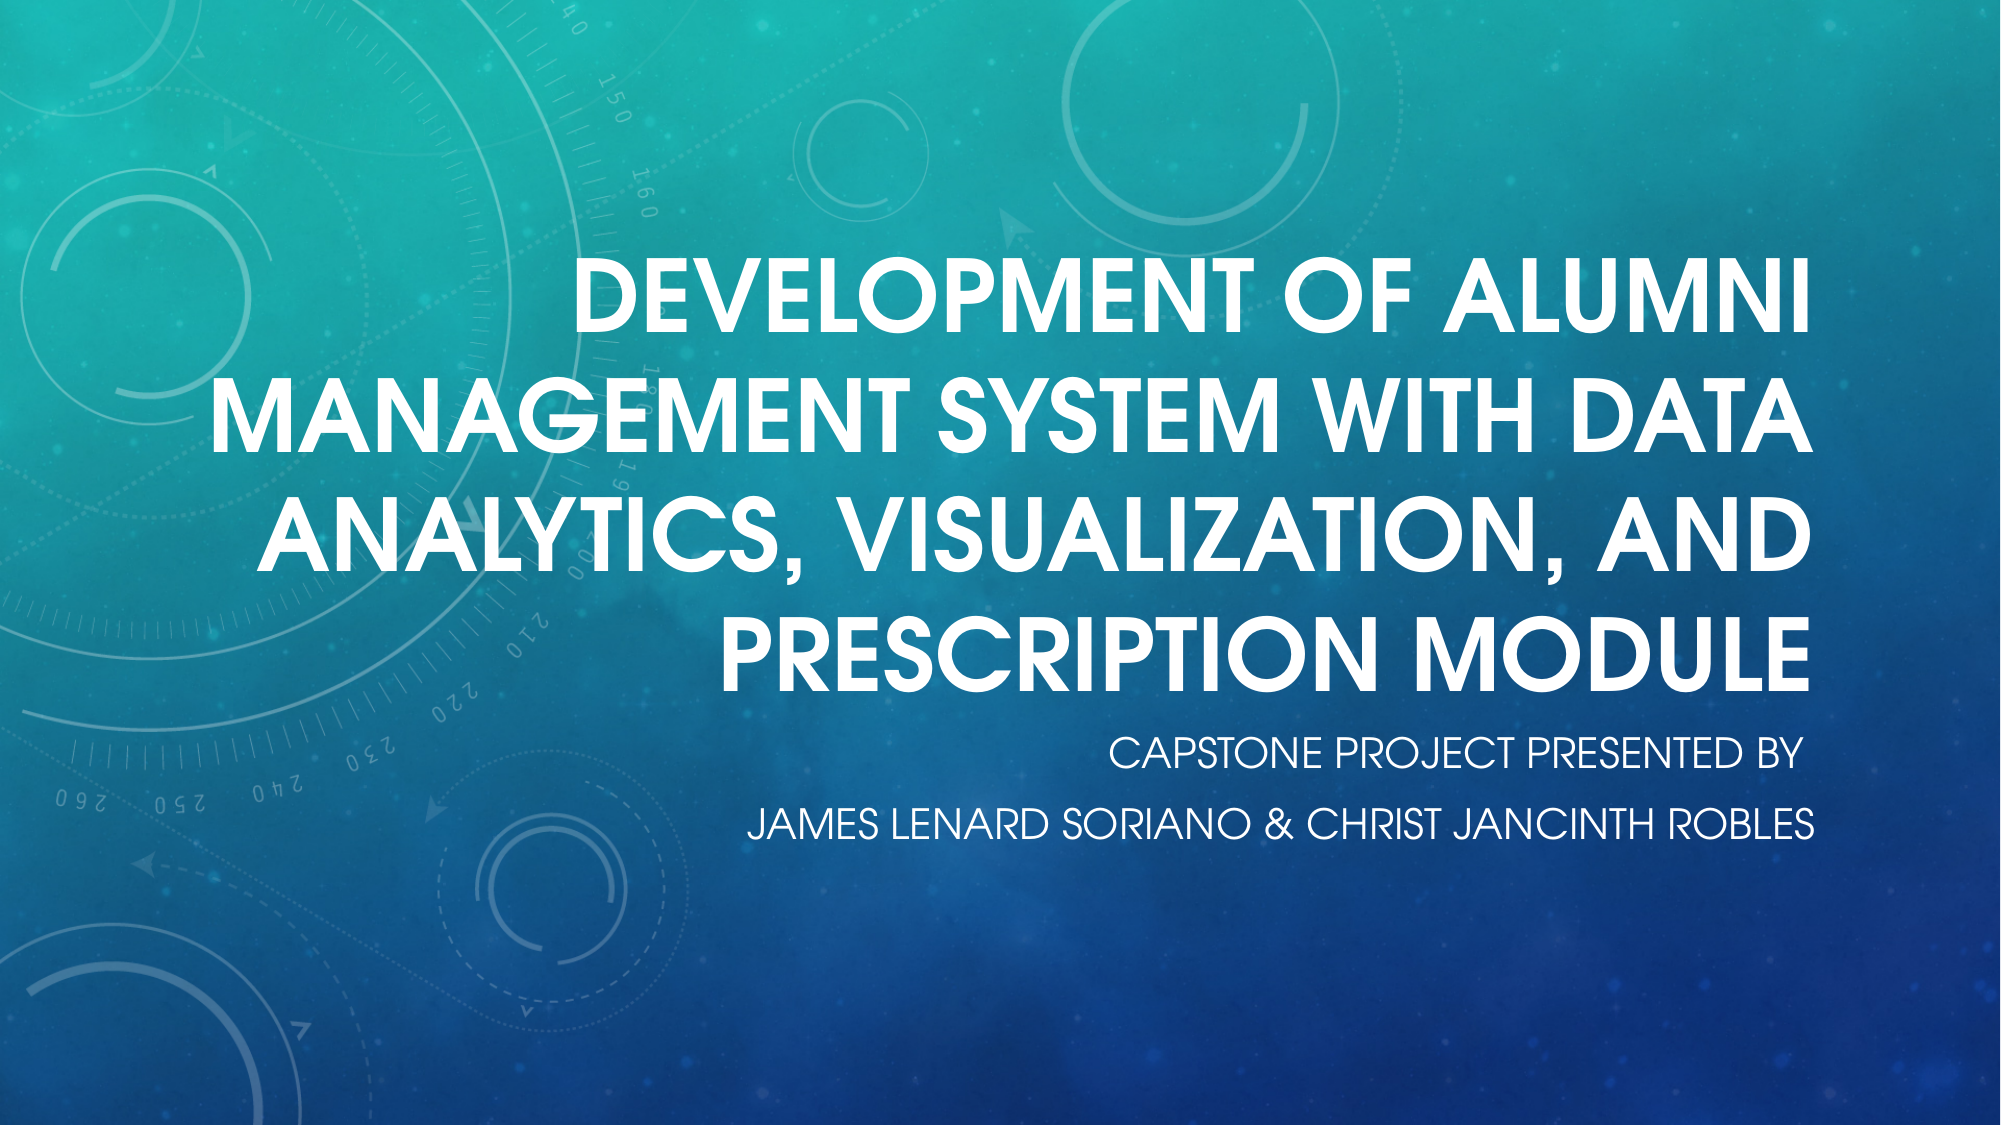

# DEVELOPMENT OF ALUMNI MANAGEMENT SYSTEM WITH DATA ANALYTICS, VISUALIZATION, AND PRESCRIPTION MODULE
Capstone project Presented by
James Lenard Soriano & Christ jancinth Robles